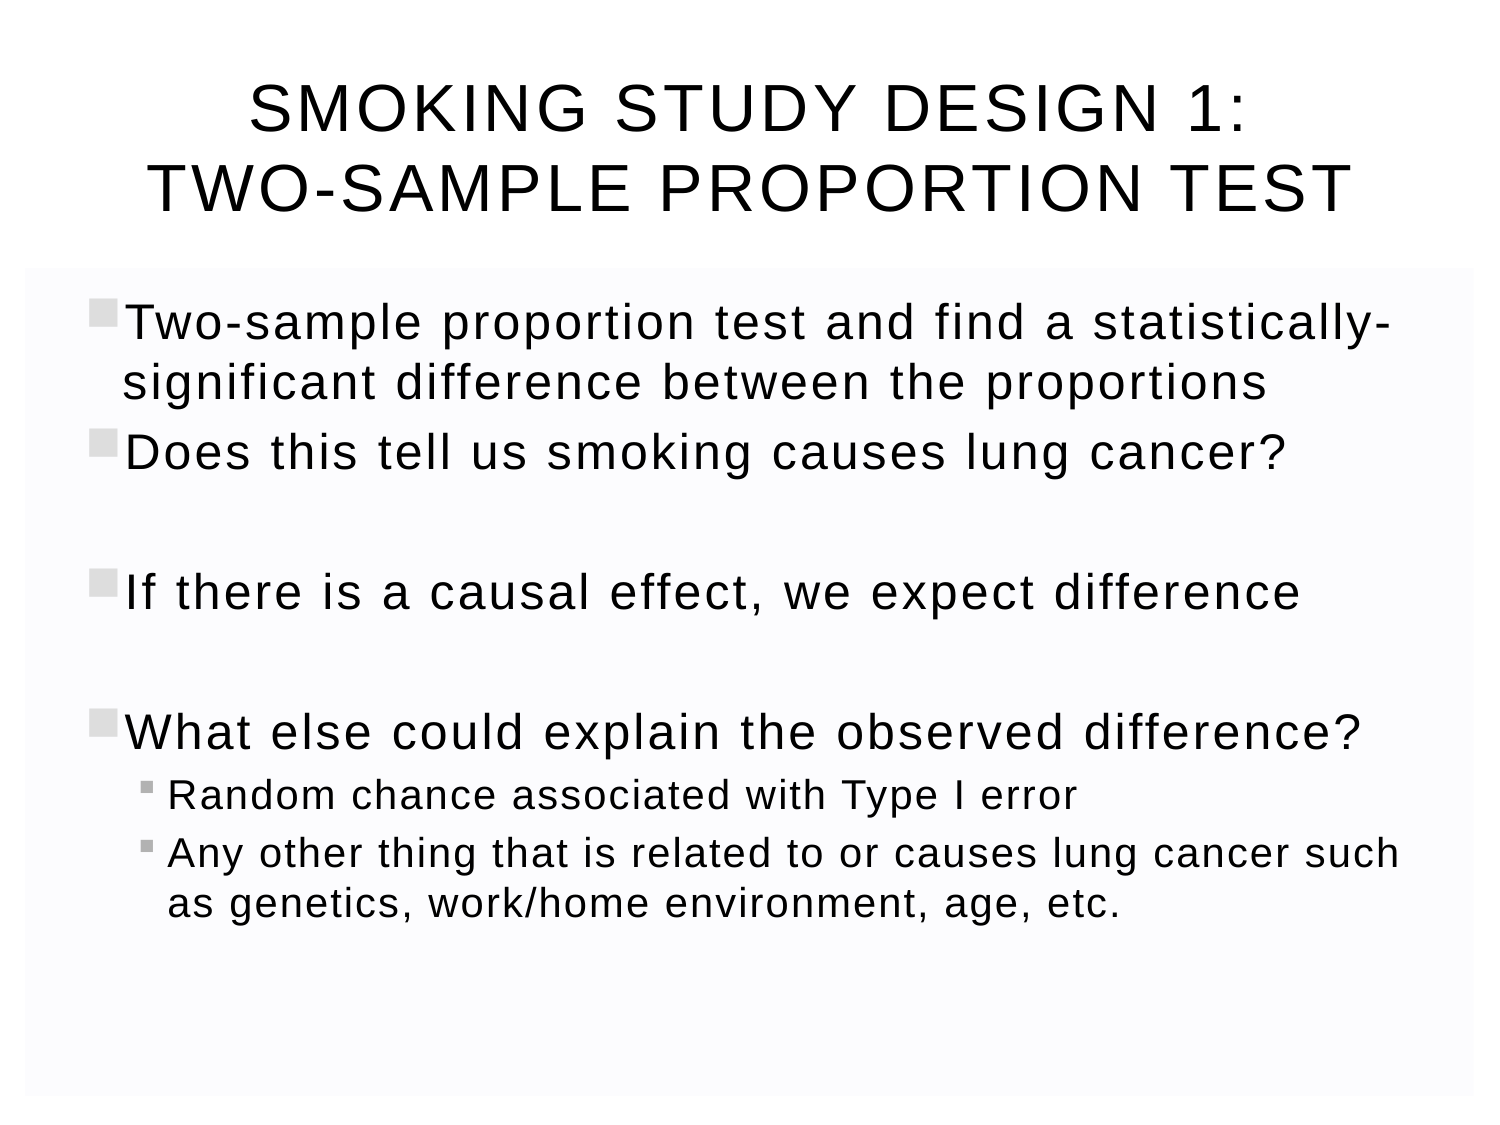

# Smoking Study Design 1: Two-Sample Proportion Test
Two-sample proportion test and find a statistically-significant difference between the proportions
Does this tell us smoking causes lung cancer?

If there is a causal effect, we expect difference

What else could explain the observed difference?
Random chance associated with Type I error
Any other thing that is related to or causes lung cancer such as genetics, work/home environment, age, etc.